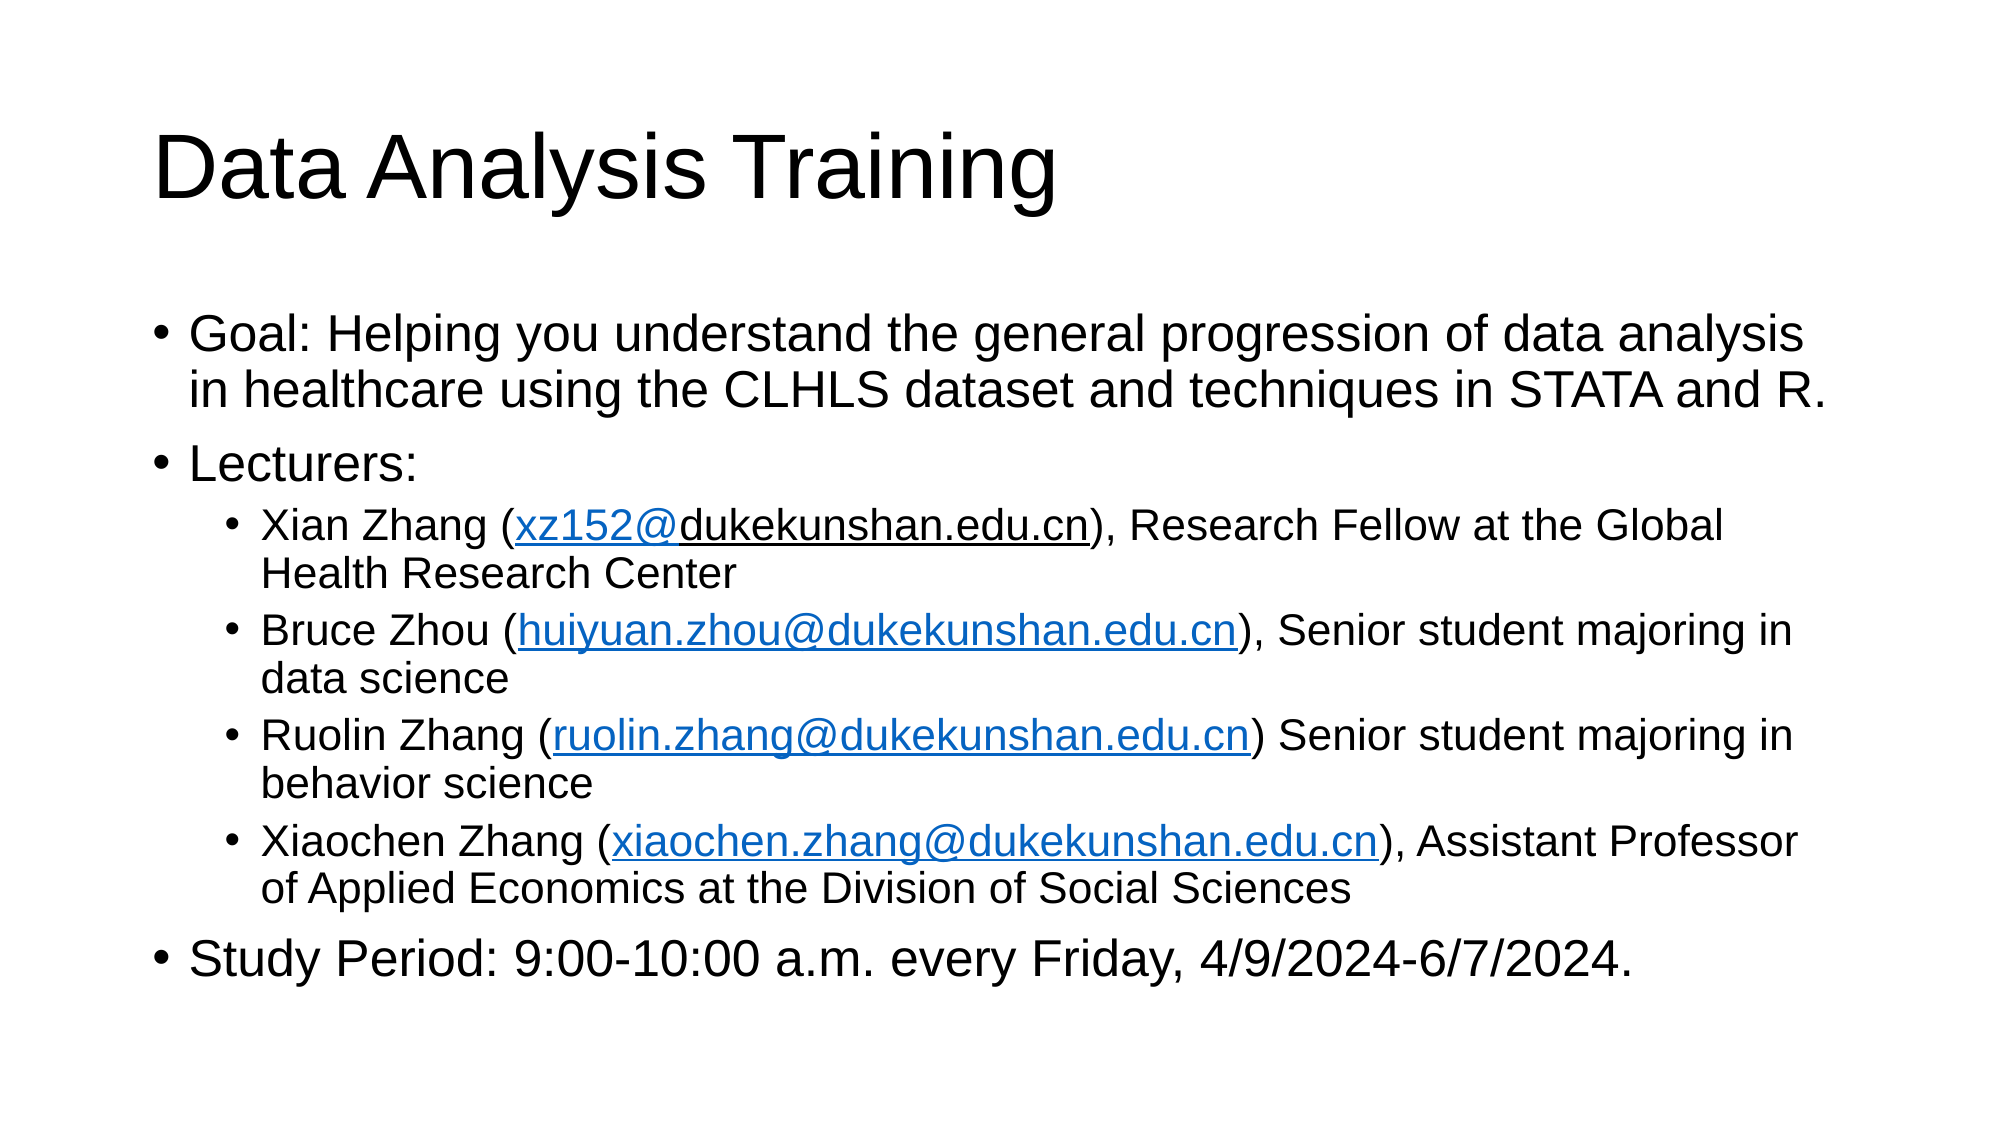

# Data Analysis Training
Goal: Helping you understand the general progression of data analysis in healthcare using the CLHLS dataset and techniques in STATA and R.
Lecturers:
Xian Zhang (xz152@dukekunshan.edu.cn), Research Fellow at the Global Health Research Center
Bruce Zhou (huiyuan.zhou@dukekunshan.edu.cn), Senior student majoring in data science
Ruolin Zhang (ruolin.zhang@dukekunshan.edu.cn) Senior student majoring in behavior science
Xiaochen Zhang (xiaochen.zhang@dukekunshan.edu.cn), Assistant Professor of Applied Economics at the Division of Social Sciences
Study Period: 9:00-10:00 a.m. every Friday, 4/9/2024-6/7/2024.